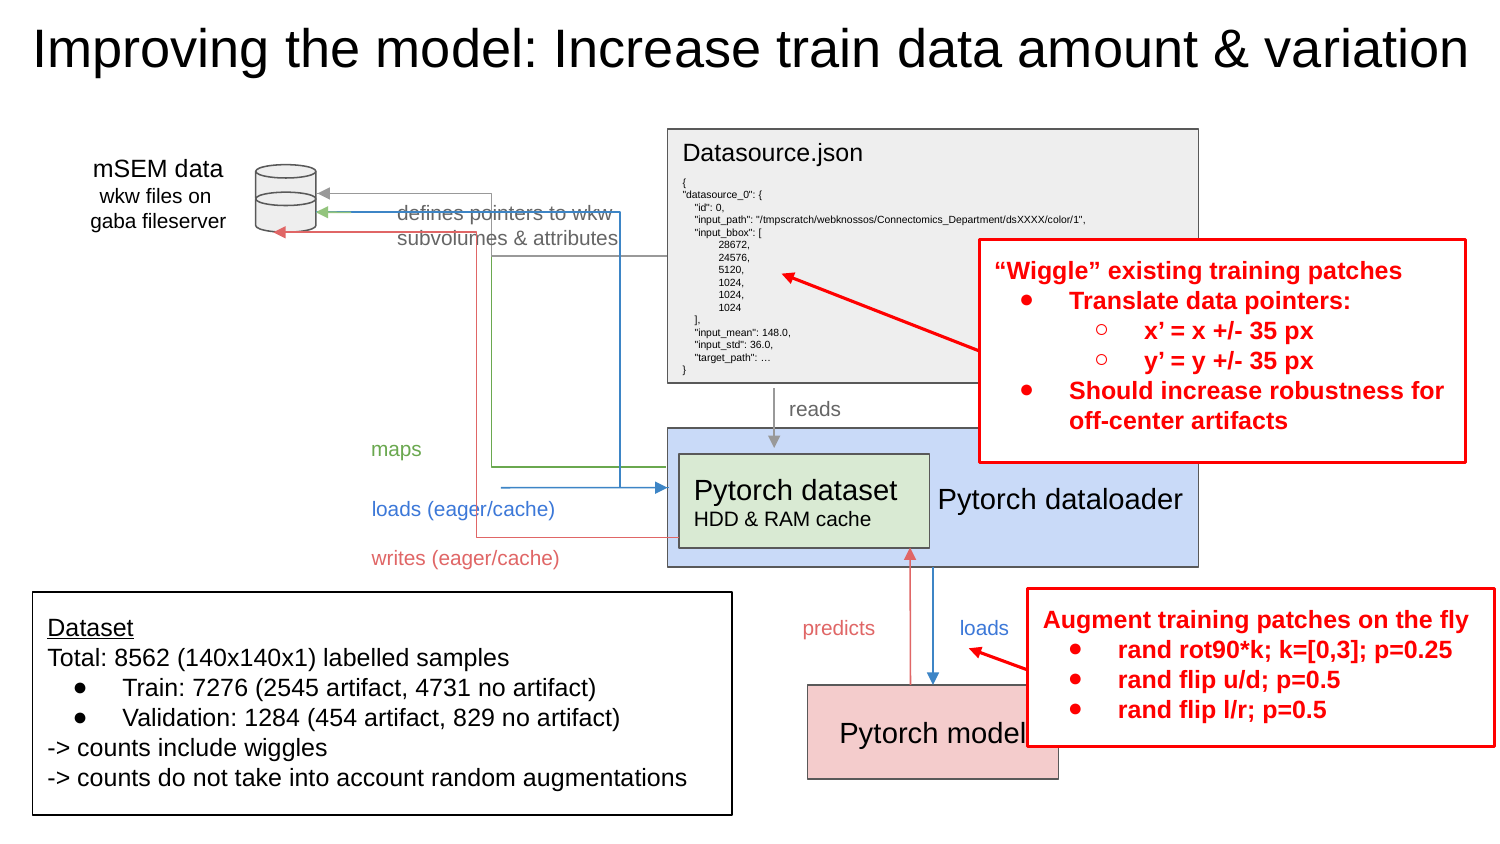

# Improving the model: Increase train data amount & variation

Datasource.json

{
"datasource_0": {
    "id": 0,
    "input_path": "/tmpscratch/webknossos/Connectomics_Department/dsXXXX/color/1",
    "input_bbox": [
            28672,
            24576,
            5120,
            1024,
            1024,
            1024
    ],
    "input_mean": 148.0,
    "input_std": 36.0,
    "target_path": …
}
mSEM data
wkw files on
gaba fileserver

defines pointers to wkw subvolumes & attributes

“Wiggle” existing training patches
Translate data pointers:
x’ = x +/- 35 px
y’ = y +/- 35 px
Should increase robustness for off-center artifacts
reads
maps
Pytorch dataloader
Pytorch dataset
HDD & RAM cache
loads (eager/cache)
writes (eager/cache)
Augment training patches on the fly
rand rot90*k; k=[0,3]; p=0.25
rand flip u/d; p=0.5
rand flip l/r; p=0.5
Dataset
Total: 8562 (140x140x1) labelled samples
Train: 7276 (2545 artifact, 4731 no artifact)
Validation: 1284 (454 artifact, 829 no artifact)
-> counts include wiggles
-> counts do not take into account random augmentations
predicts
loads
Pytorch model